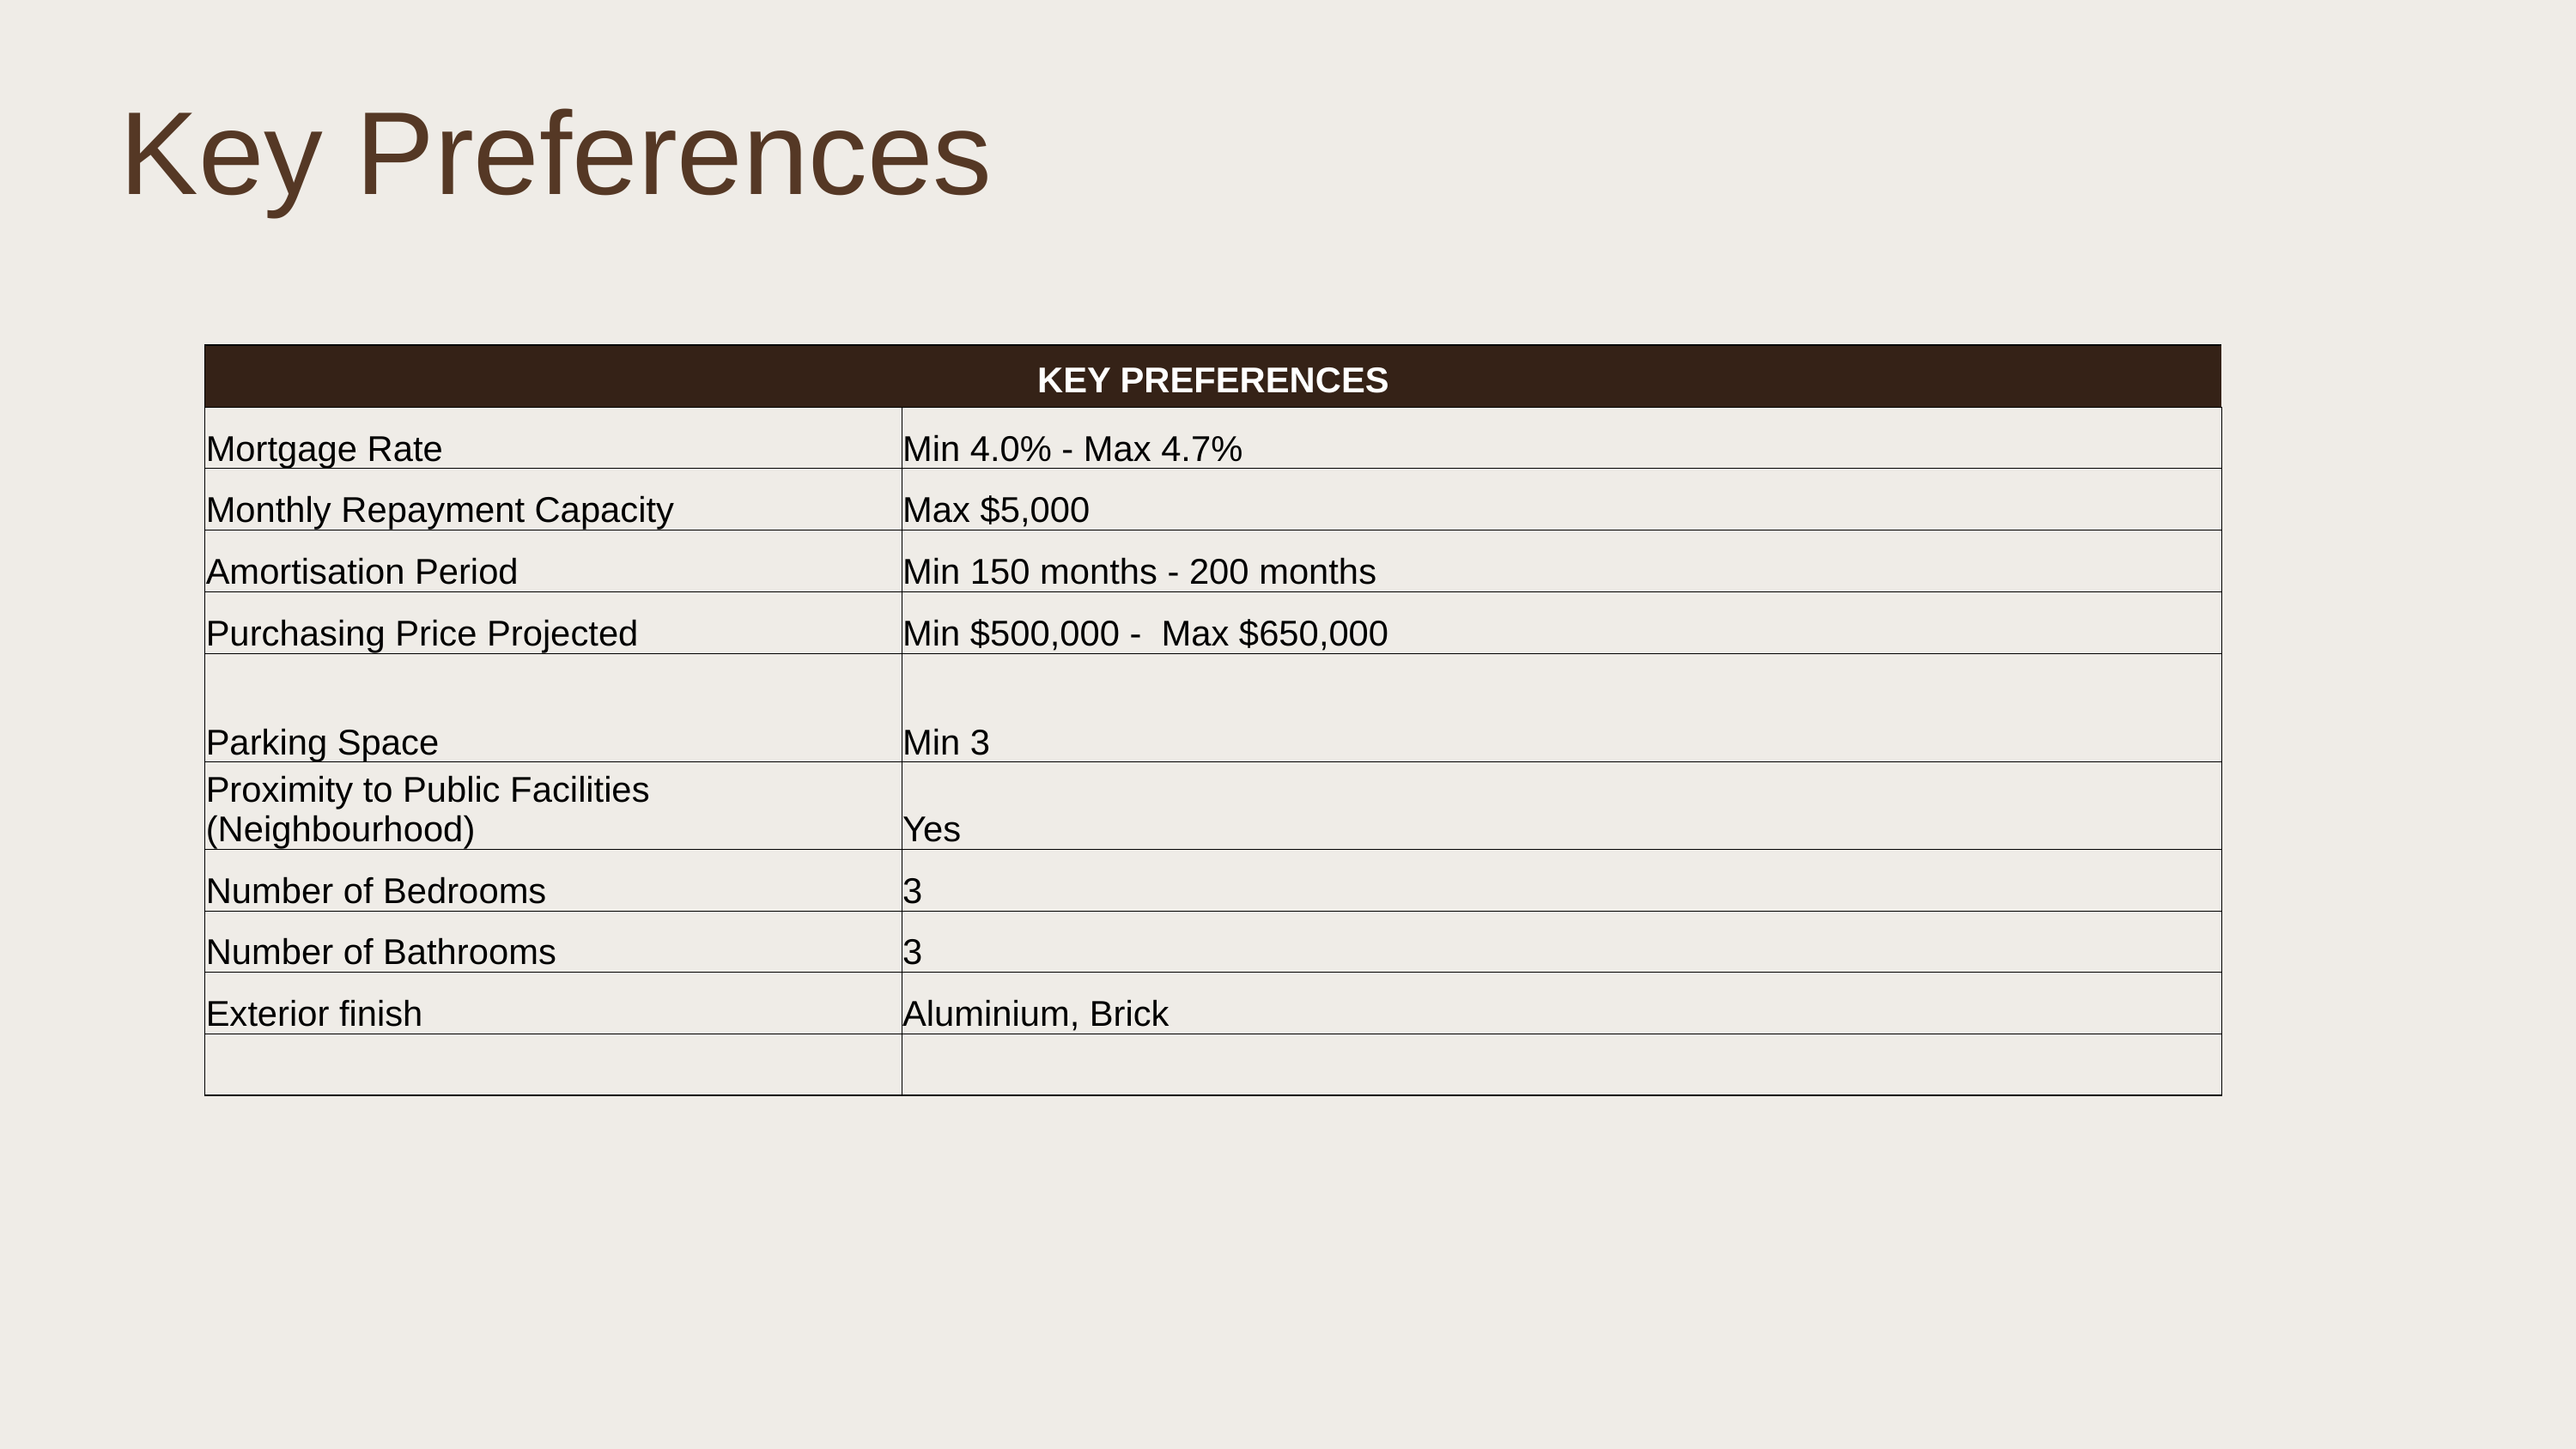

Key Preferences
| KEY PREFERENCES |  |
| --- | --- |
| Mortgage Rate | Min 4.0% - Max 4.7% |
| Monthly Repayment Capacity | Max $5,000 |
| Amortisation Period | Min 150 months - 200 months |
| Purchasing Price Projected | Min $500,000 - Max $650,000 |
| Parking Space | Min 3 |
| Proximity to Public Facilities (Neighbourhood) | Yes |
| Number of Bedrooms | 3 |
| Number of Bathrooms | 3 |
| Exterior finish | Aluminium, Brick |
|  |  |